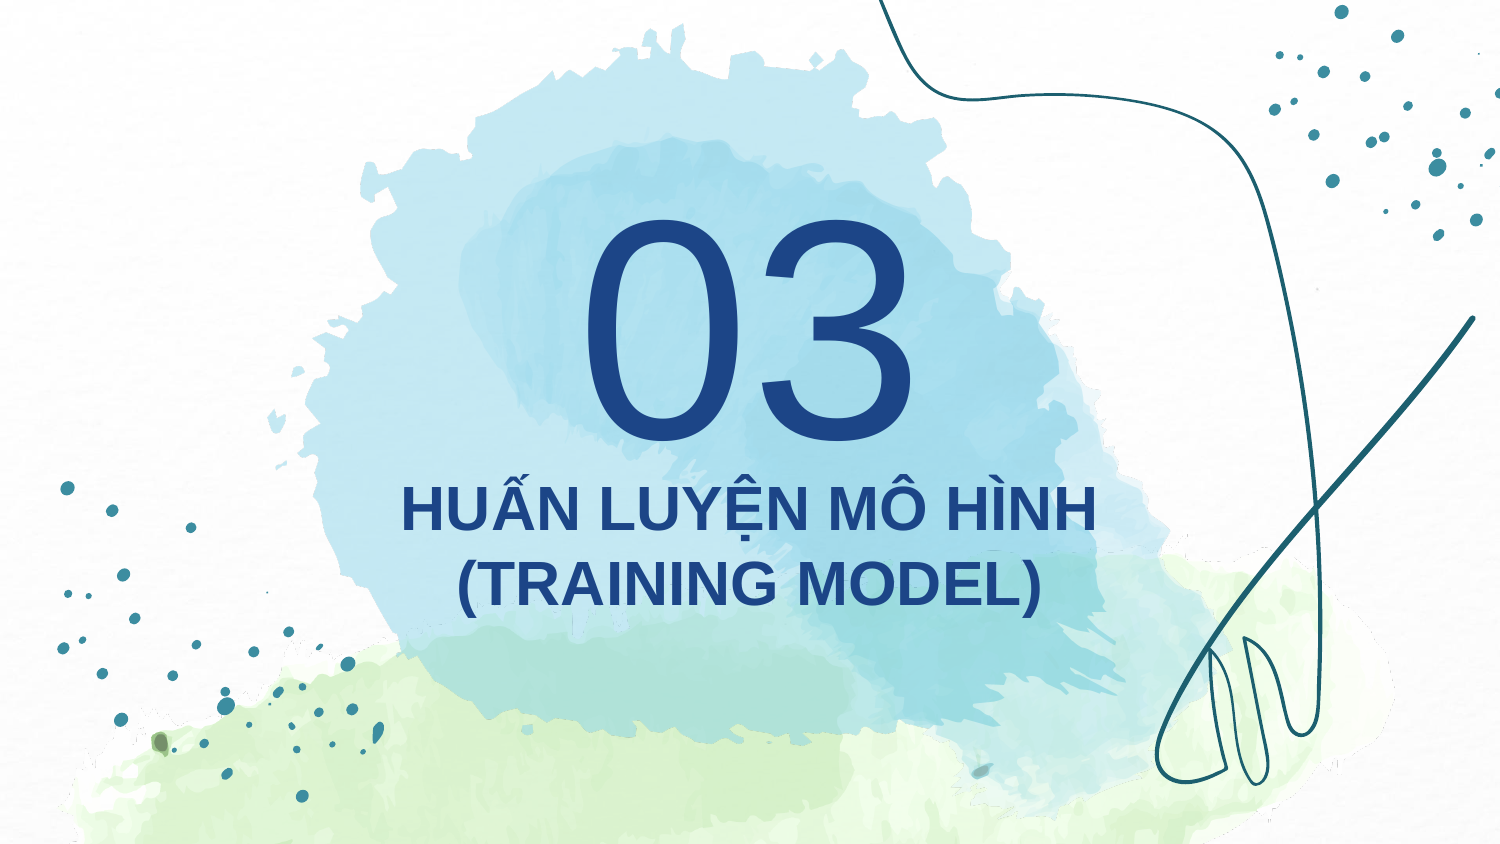

03
# HUẤN LUYỆN MÔ HÌNH (TRAINING MODEL)